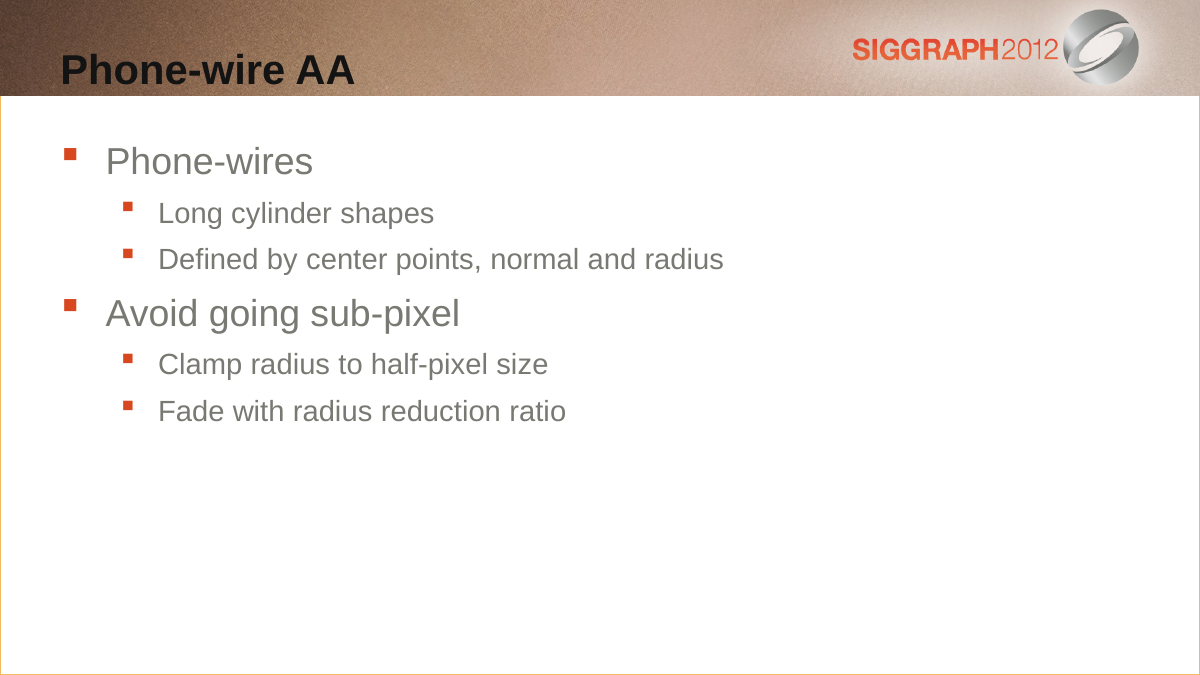

Phone-wire AA
Phone-wires
Long cylinder shapes
Defined by center points, normal and radius
Avoid going sub-pixel
Clamp radius to half-pixel size
Fade with radius reduction ratio